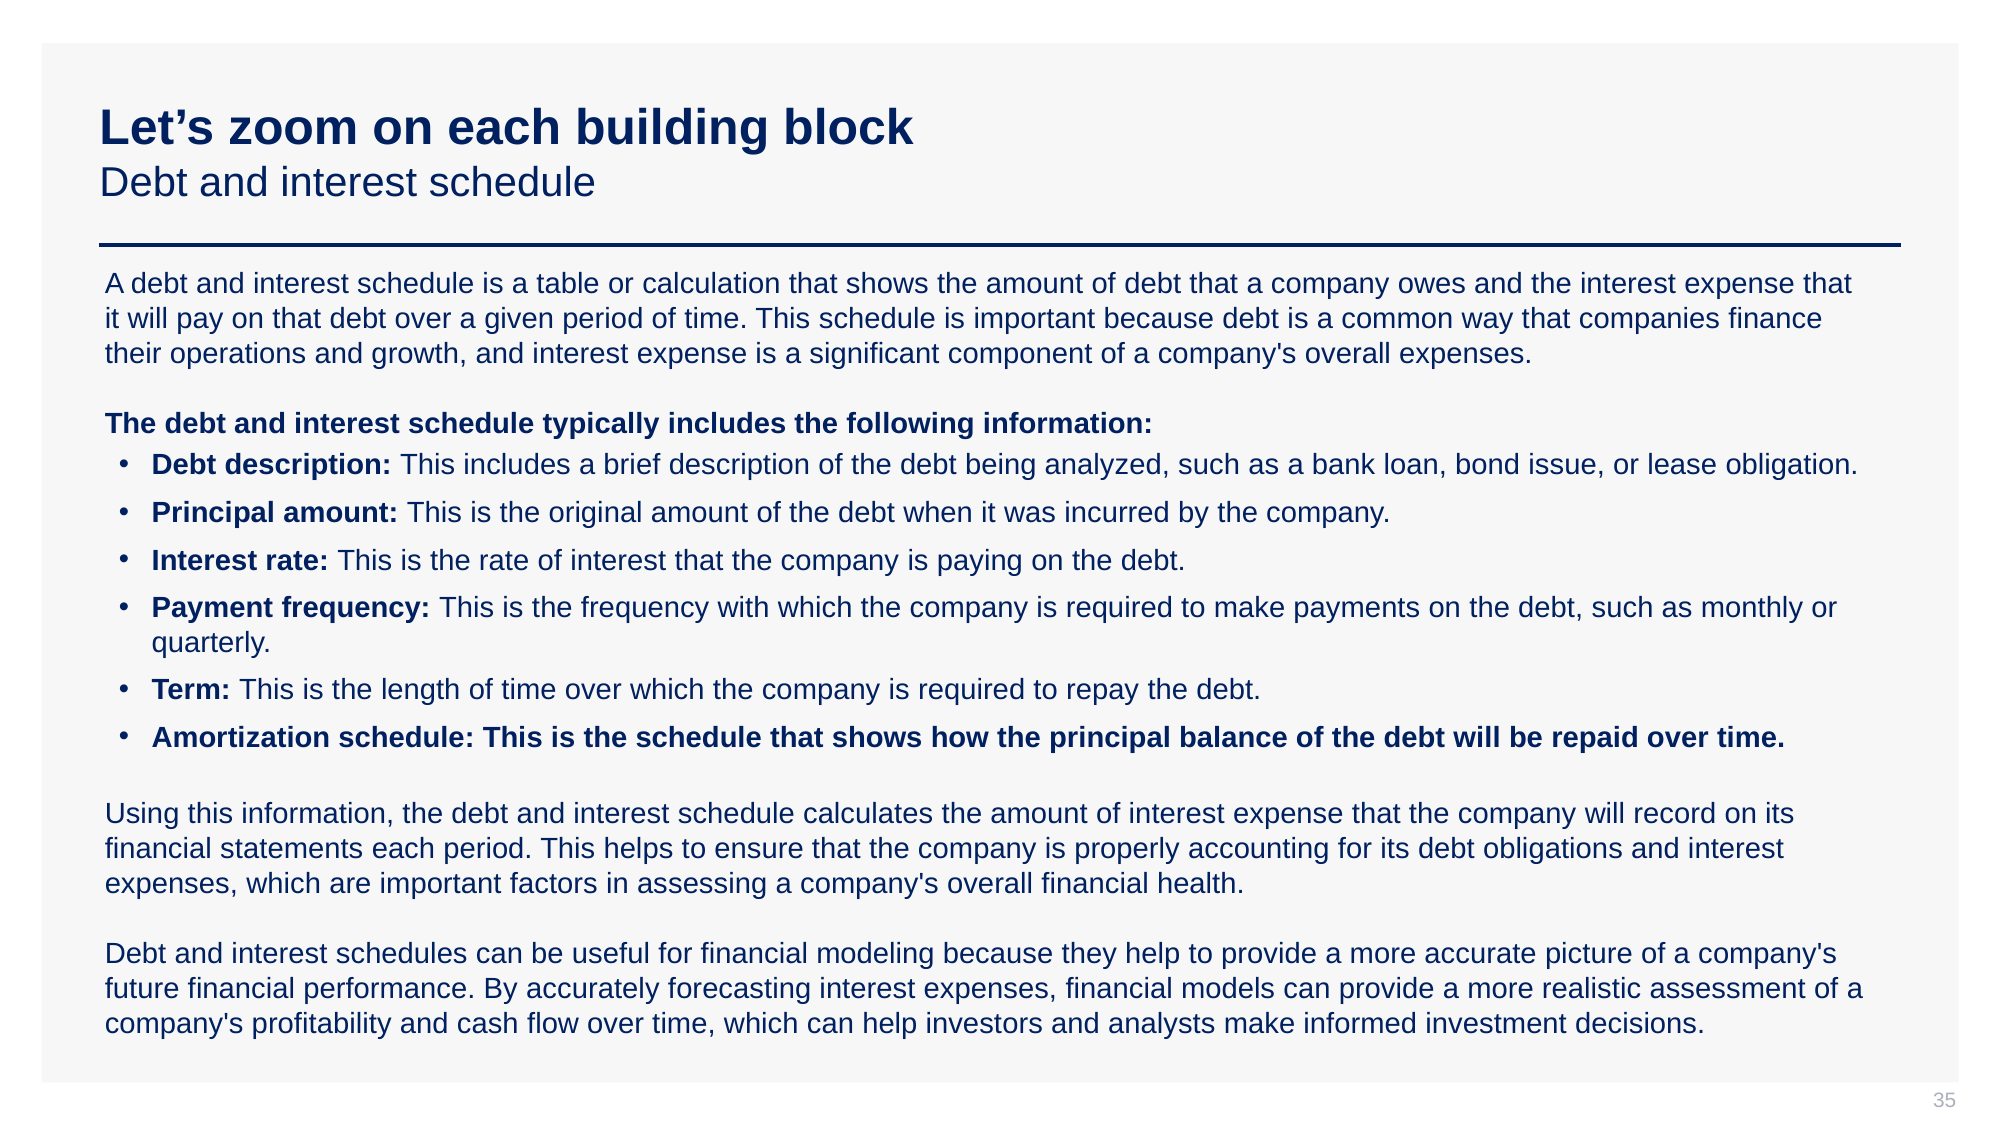

# Let’s zoom on each building block Debt and interest schedule
A debt and interest schedule is a table or calculation that shows the amount of debt that a company owes and the interest expense that it will pay on that debt over a given period of time. This schedule is important because debt is a common way that companies finance their operations and growth, and interest expense is a significant component of a company's overall expenses.

The debt and interest schedule typically includes the following information:
Debt description: This includes a brief description of the debt being analyzed, such as a bank loan, bond issue, or lease obligation.
Principal amount: This is the original amount of the debt when it was incurred by the company.
Interest rate: This is the rate of interest that the company is paying on the debt.
Payment frequency: This is the frequency with which the company is required to make payments on the debt, such as monthly or quarterly.
Term: This is the length of time over which the company is required to repay the debt.
Amortization schedule: This is the schedule that shows how the principal balance of the debt will be repaid over time.

Using this information, the debt and interest schedule calculates the amount of interest expense that the company will record on its financial statements each period. This helps to ensure that the company is properly accounting for its debt obligations and interest expenses, which are important factors in assessing a company's overall financial health.

Debt and interest schedules can be useful for financial modeling because they help to provide a more accurate picture of a company's future financial performance. By accurately forecasting interest expenses, financial models can provide a more realistic assessment of a company's profitability and cash flow over time, which can help investors and analysts make informed investment decisions.
35